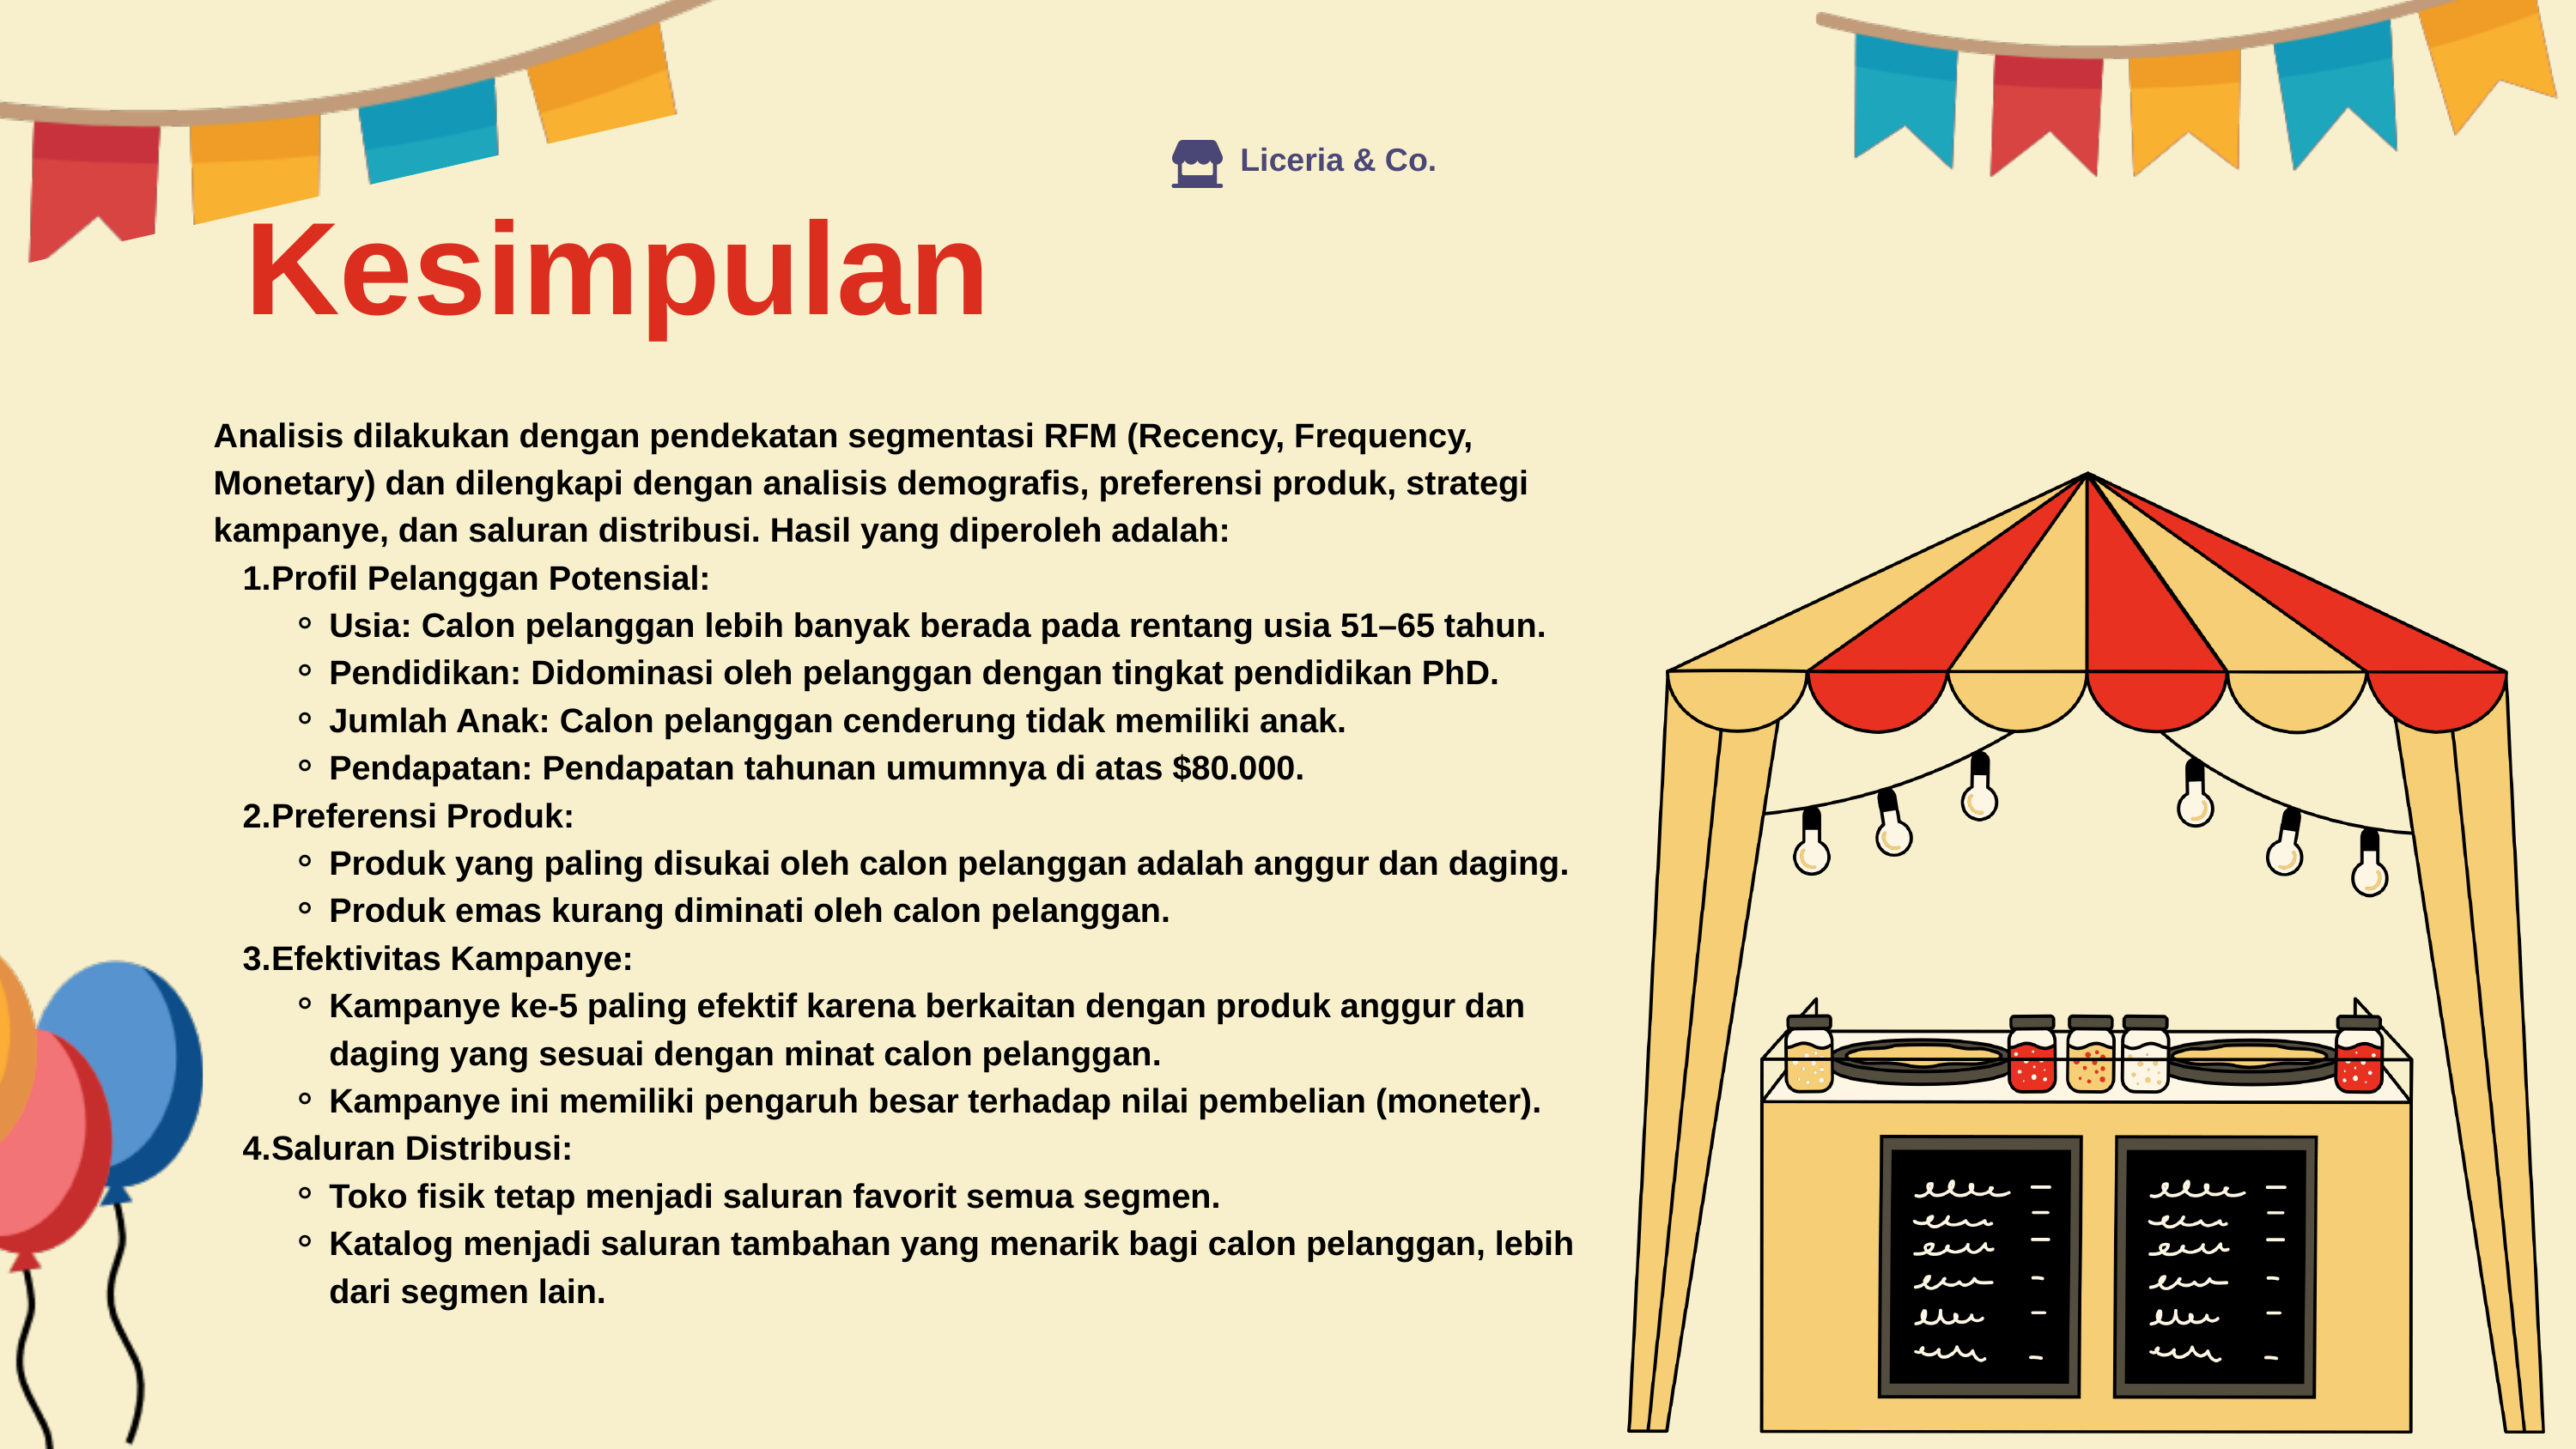

Liceria & Co.

Kesimpulan
Analisis dilakukan dengan pendekatan segmentasi RFM (Recency, Frequency, Monetary) dan dilengkapi dengan analisis demografis, preferensi produk, strategi kampanye, dan saluran distribusi. Hasil yang diperoleh adalah:
Profil Pelanggan Potensial:
Usia: Calon pelanggan lebih banyak berada pada rentang usia 51–65 tahun.
Pendidikan: Didominasi oleh pelanggan dengan tingkat pendidikan PhD.
Jumlah Anak: Calon pelanggan cenderung tidak memiliki anak.
Pendapatan: Pendapatan tahunan umumnya di atas $80.000.
Preferensi Produk:
Produk yang paling disukai oleh calon pelanggan adalah anggur dan daging.
Produk emas kurang diminati oleh calon pelanggan.
Efektivitas Kampanye:
Kampanye ke-5 paling efektif karena berkaitan dengan produk anggur dan daging yang sesuai dengan minat calon pelanggan.
Kampanye ini memiliki pengaruh besar terhadap nilai pembelian (moneter).
Saluran Distribusi:
Toko fisik tetap menjadi saluran favorit semua segmen.
Katalog menjadi saluran tambahan yang menarik bagi calon pelanggan, lebih dari segmen lain.